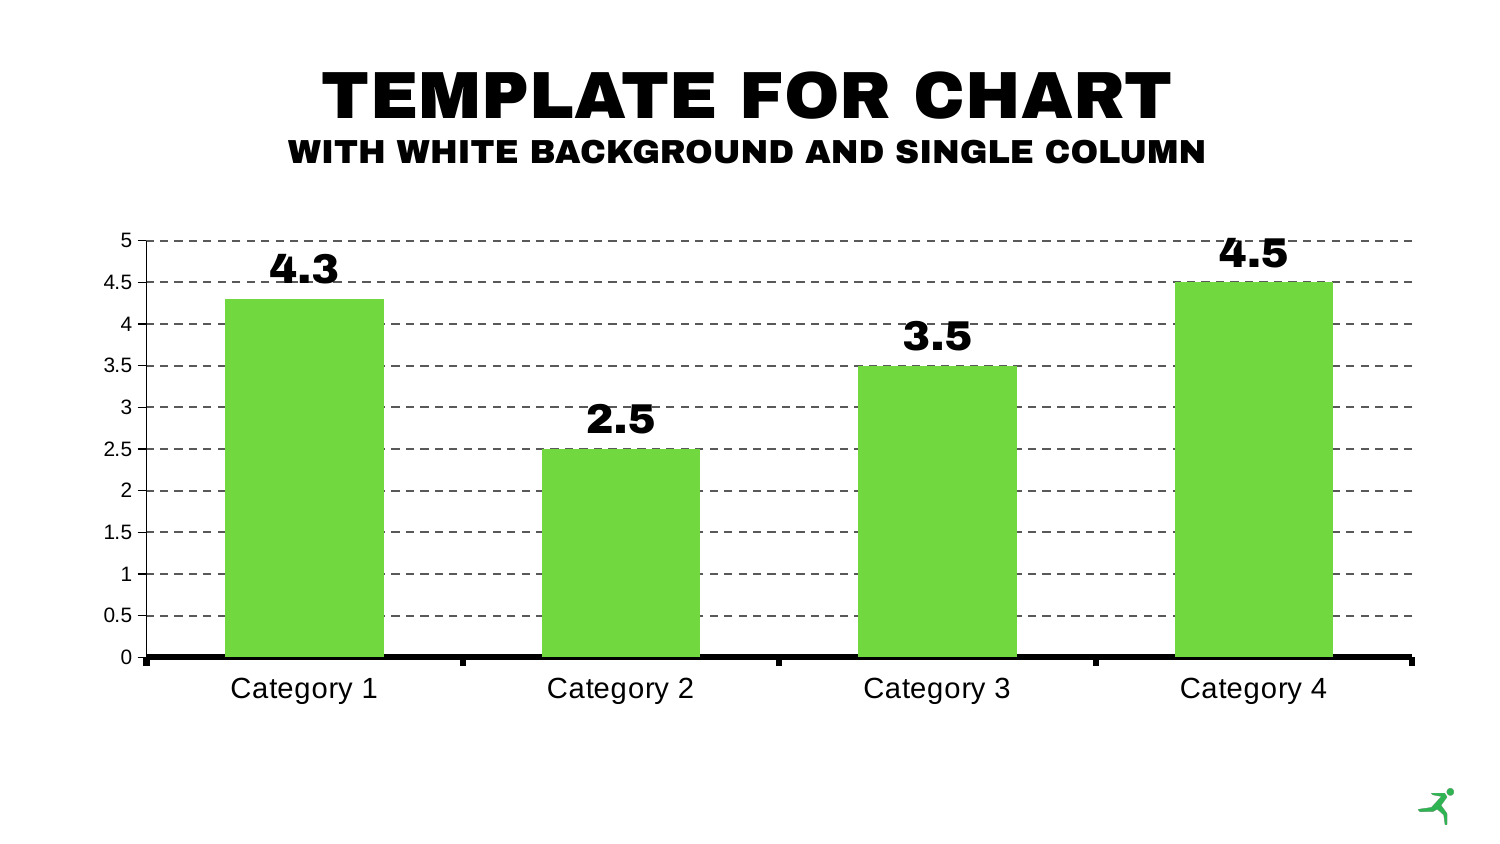

# TEMPLATE FOR chart
WITH white BACKGROUND AND SINGLE COLUMN

### Chart

| Category |
|---|

### Chart

| Category | Year 1 |
|---|---|
| Category 1 | 4.3 |
| Category 2 | 2.5 |
| Category 3 | 3.5 |
| Category 4 | 4.5 |